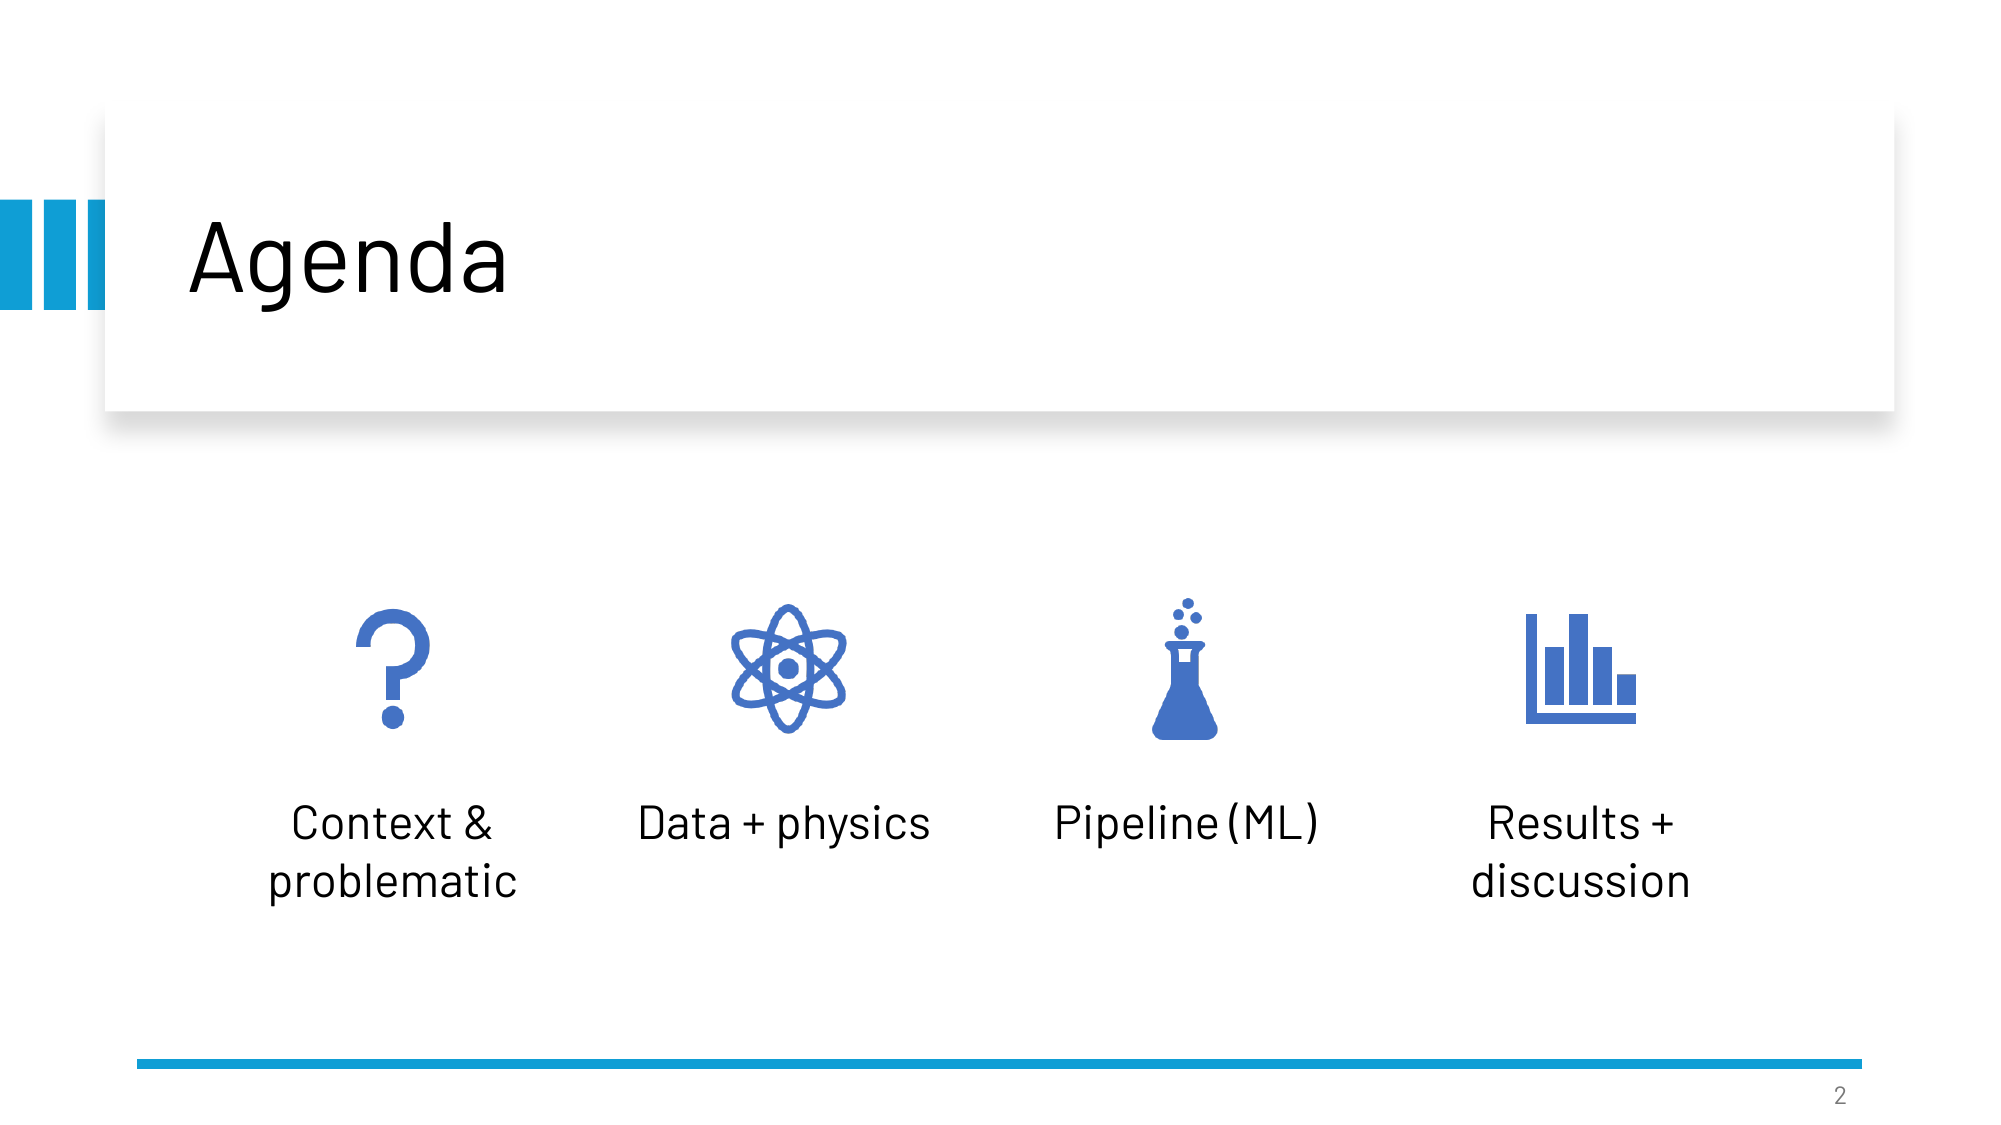

# Agenda

Context & problematic
Data + physics
Pipeline (ML)
Results + discussion
2